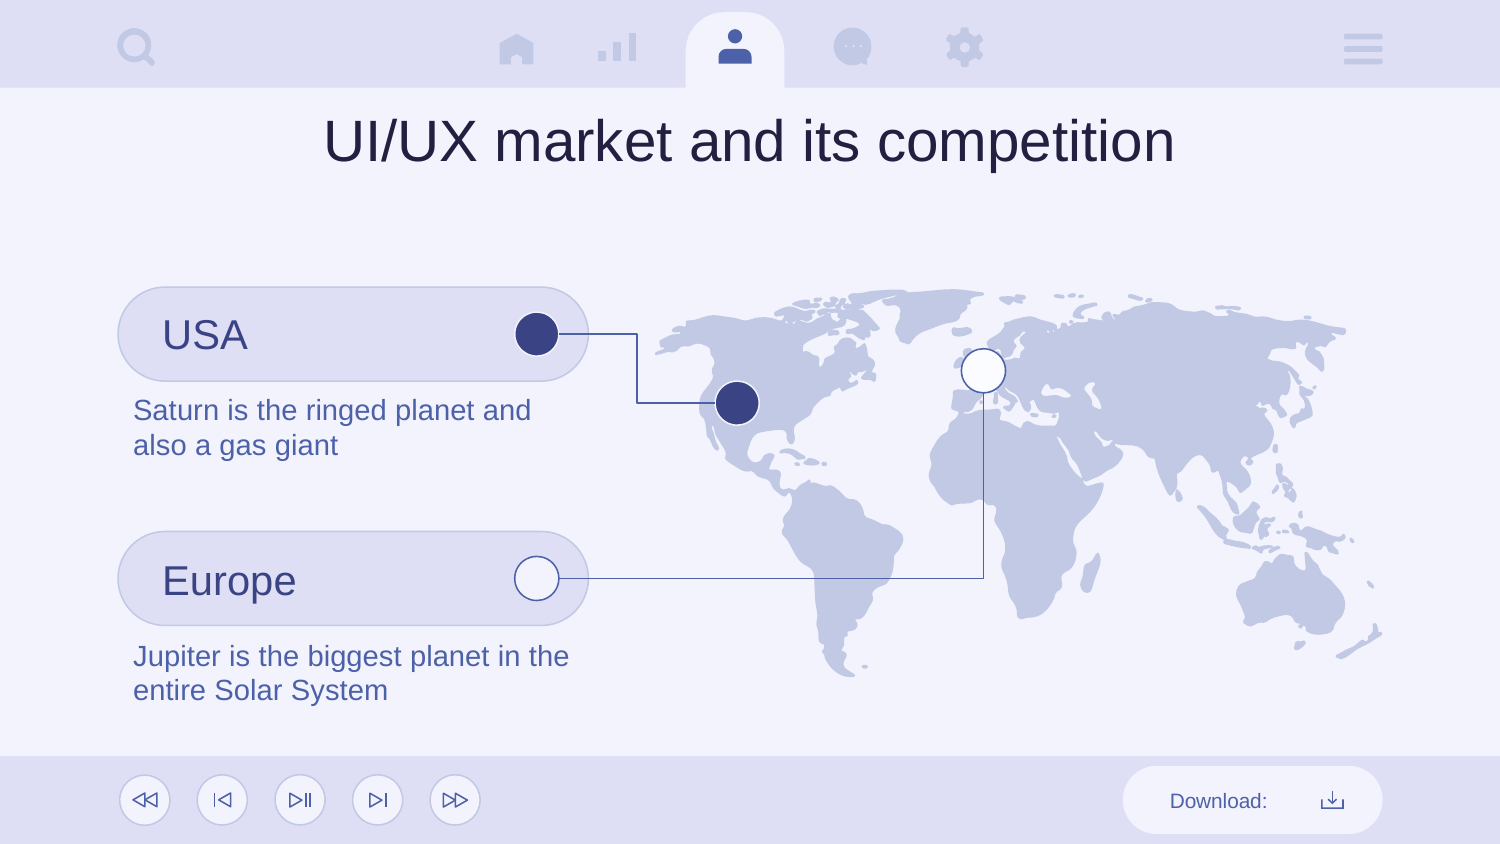

# UI/UX market and its competition

USA

Saturn is the ringed planet and also a gas giant

Europe

Jupiter is the biggest planet in the entire Solar System